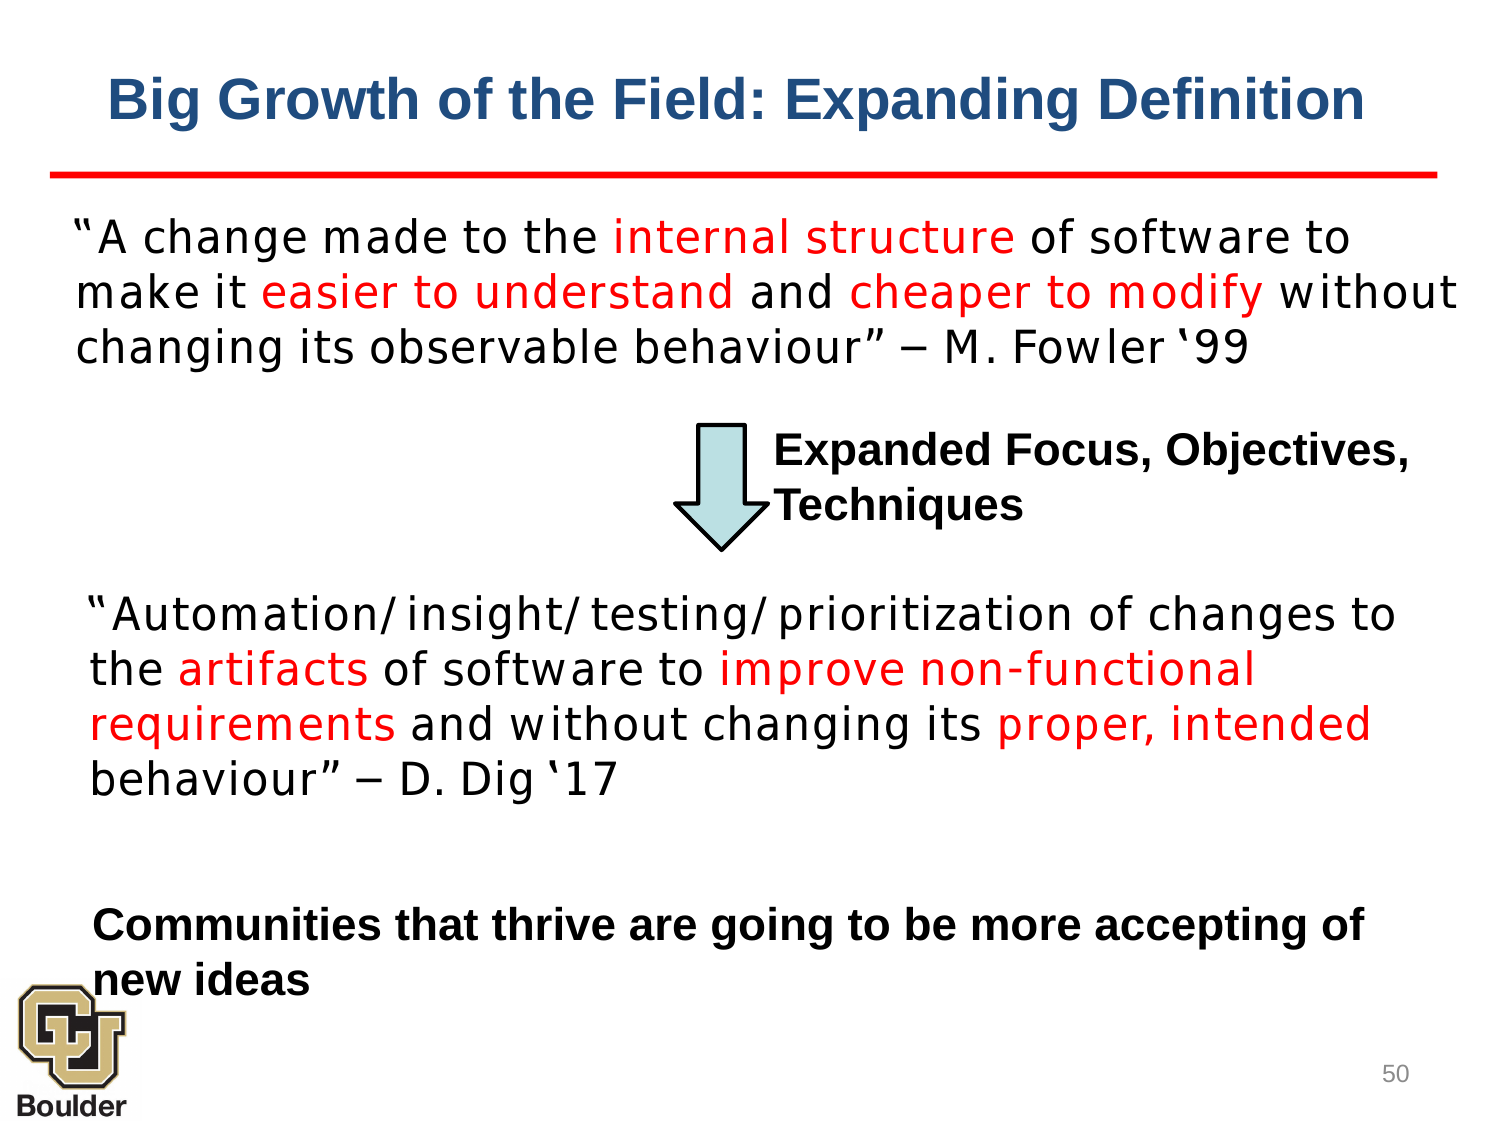

# Big Growth of the Field: Expanding Definition

“Automation/insight/testing/prioritization of changes to the artifacts of software to improve non-functional requirements and without changing its proper, intended behaviour” – D. Dig ‘17

“A change made to the internal structure of software to make it easier to understand and cheaper to modify without changing its observable behaviour” – M. Fowler ‘99
Expanded Focus, Objectives,
Techniques

Communities that thrive are going to be more accepting of
new ideas
50